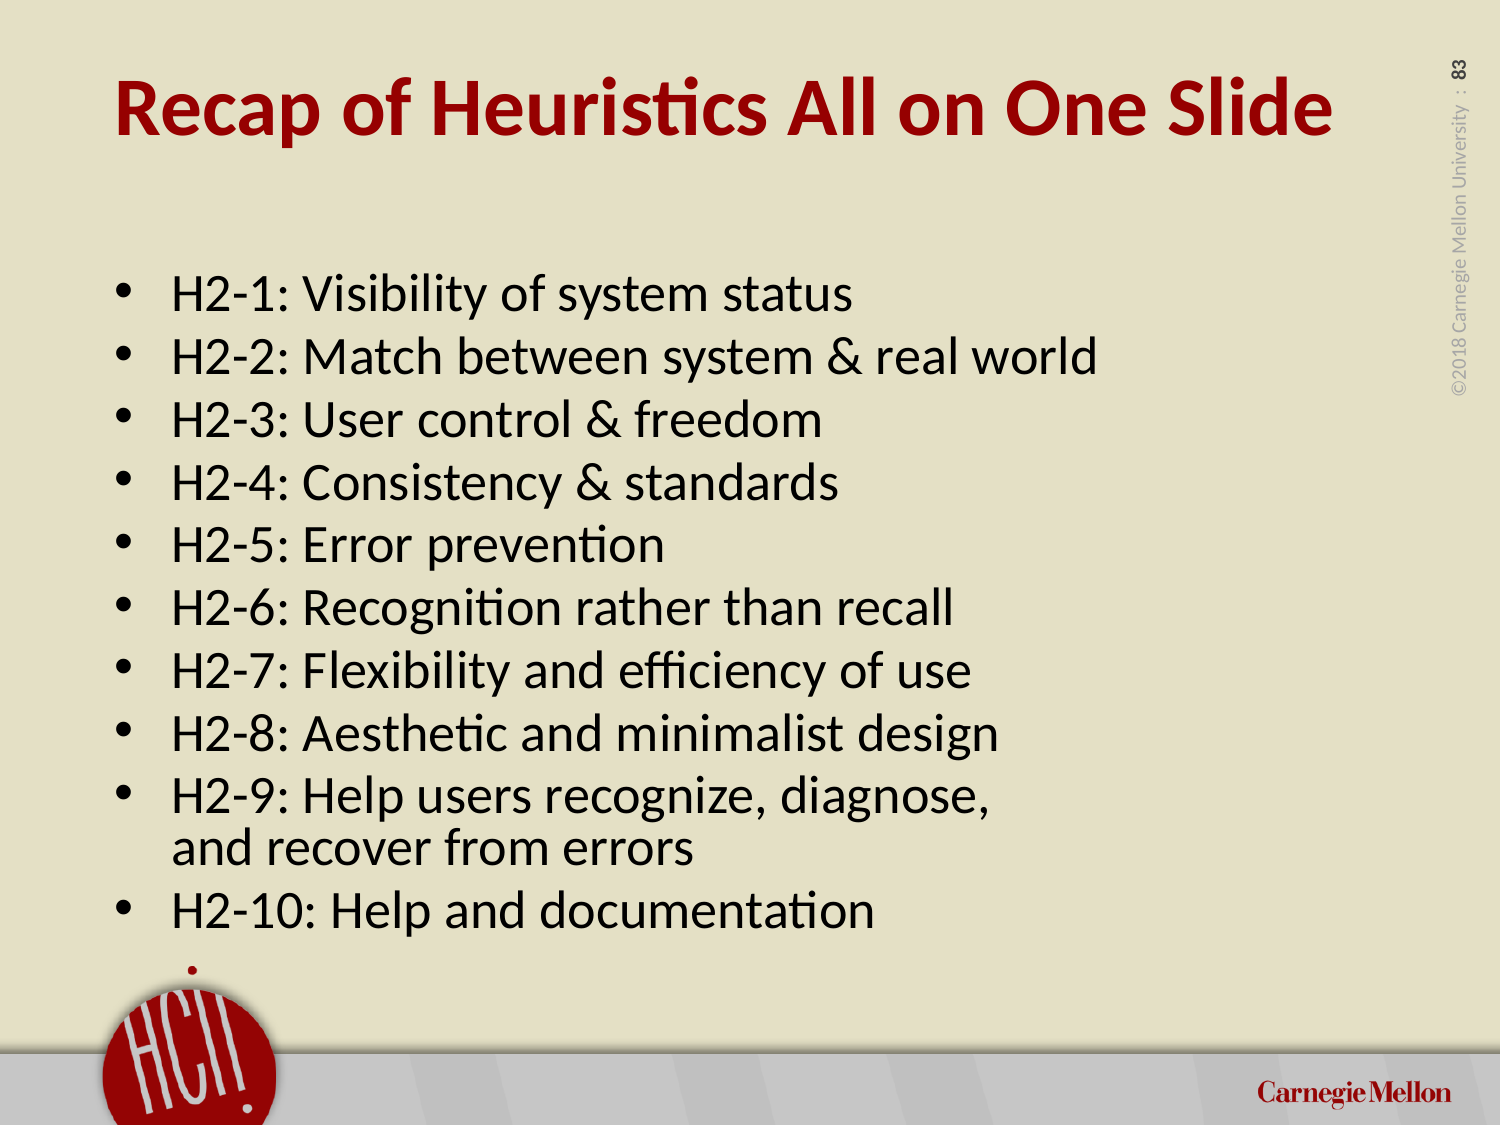

# Recap of Heuristics All on One Slide
H2-1: Visibility of system status
H2-2: Match between system & real world
H2-3: User control & freedom
H2-4: Consistency & standards
H2-5: Error prevention
H2-6: Recognition rather than recall
H2-7: Flexibility and efficiency of use
H2-8: Aesthetic and minimalist design
H2-9: Help users recognize, diagnose,
and recover from errors
H2-10: Help and documentation